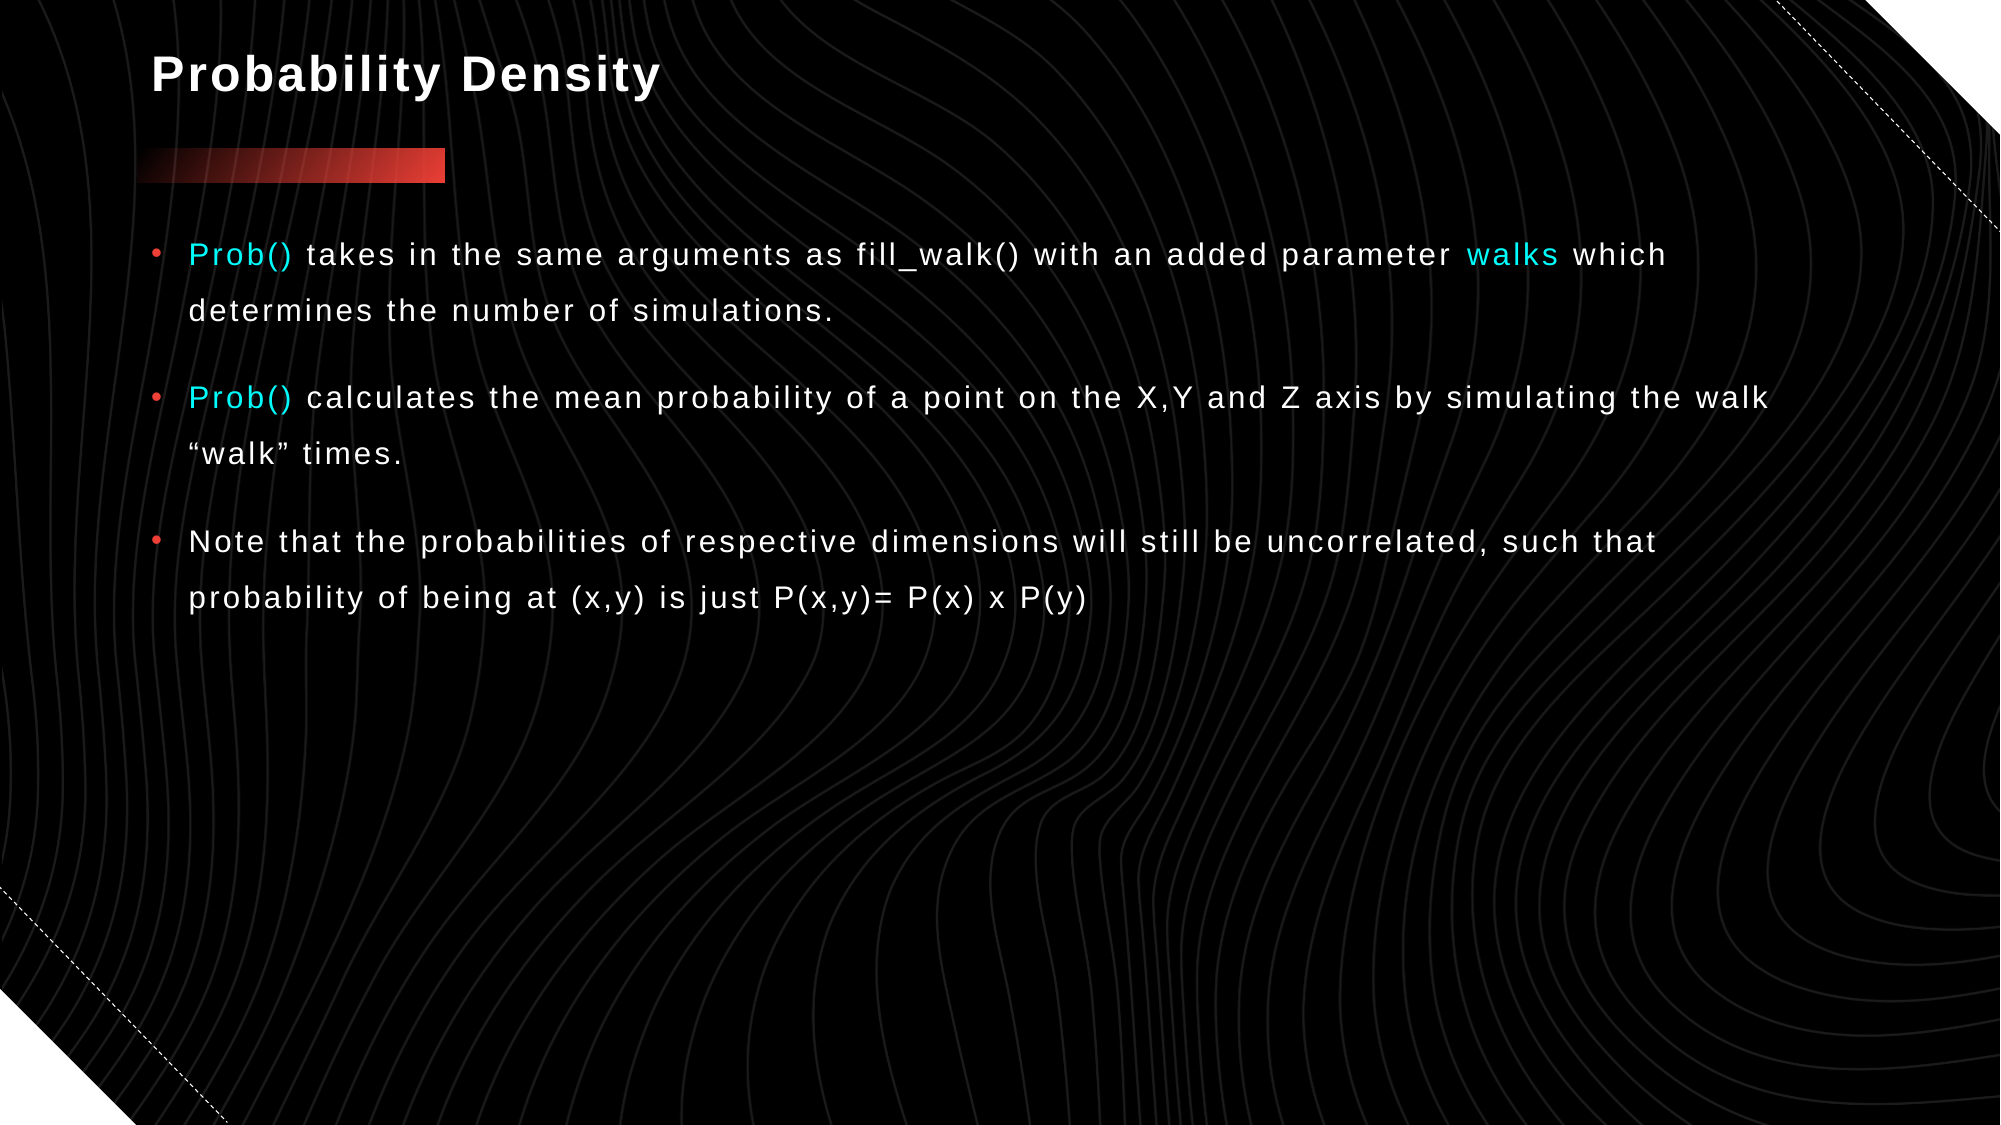

# Probability Density
Prob() takes in the same arguments as fill_walk() with an added parameter walks which determines the number of simulations.
Prob() calculates the mean probability of a point on the X,Y and Z axis by simulating the walk “walk” times.
Note that the probabilities of respective dimensions will still be uncorrelated, such that probability of being at (x,y) is just P(x,y)= P(x) x P(y)